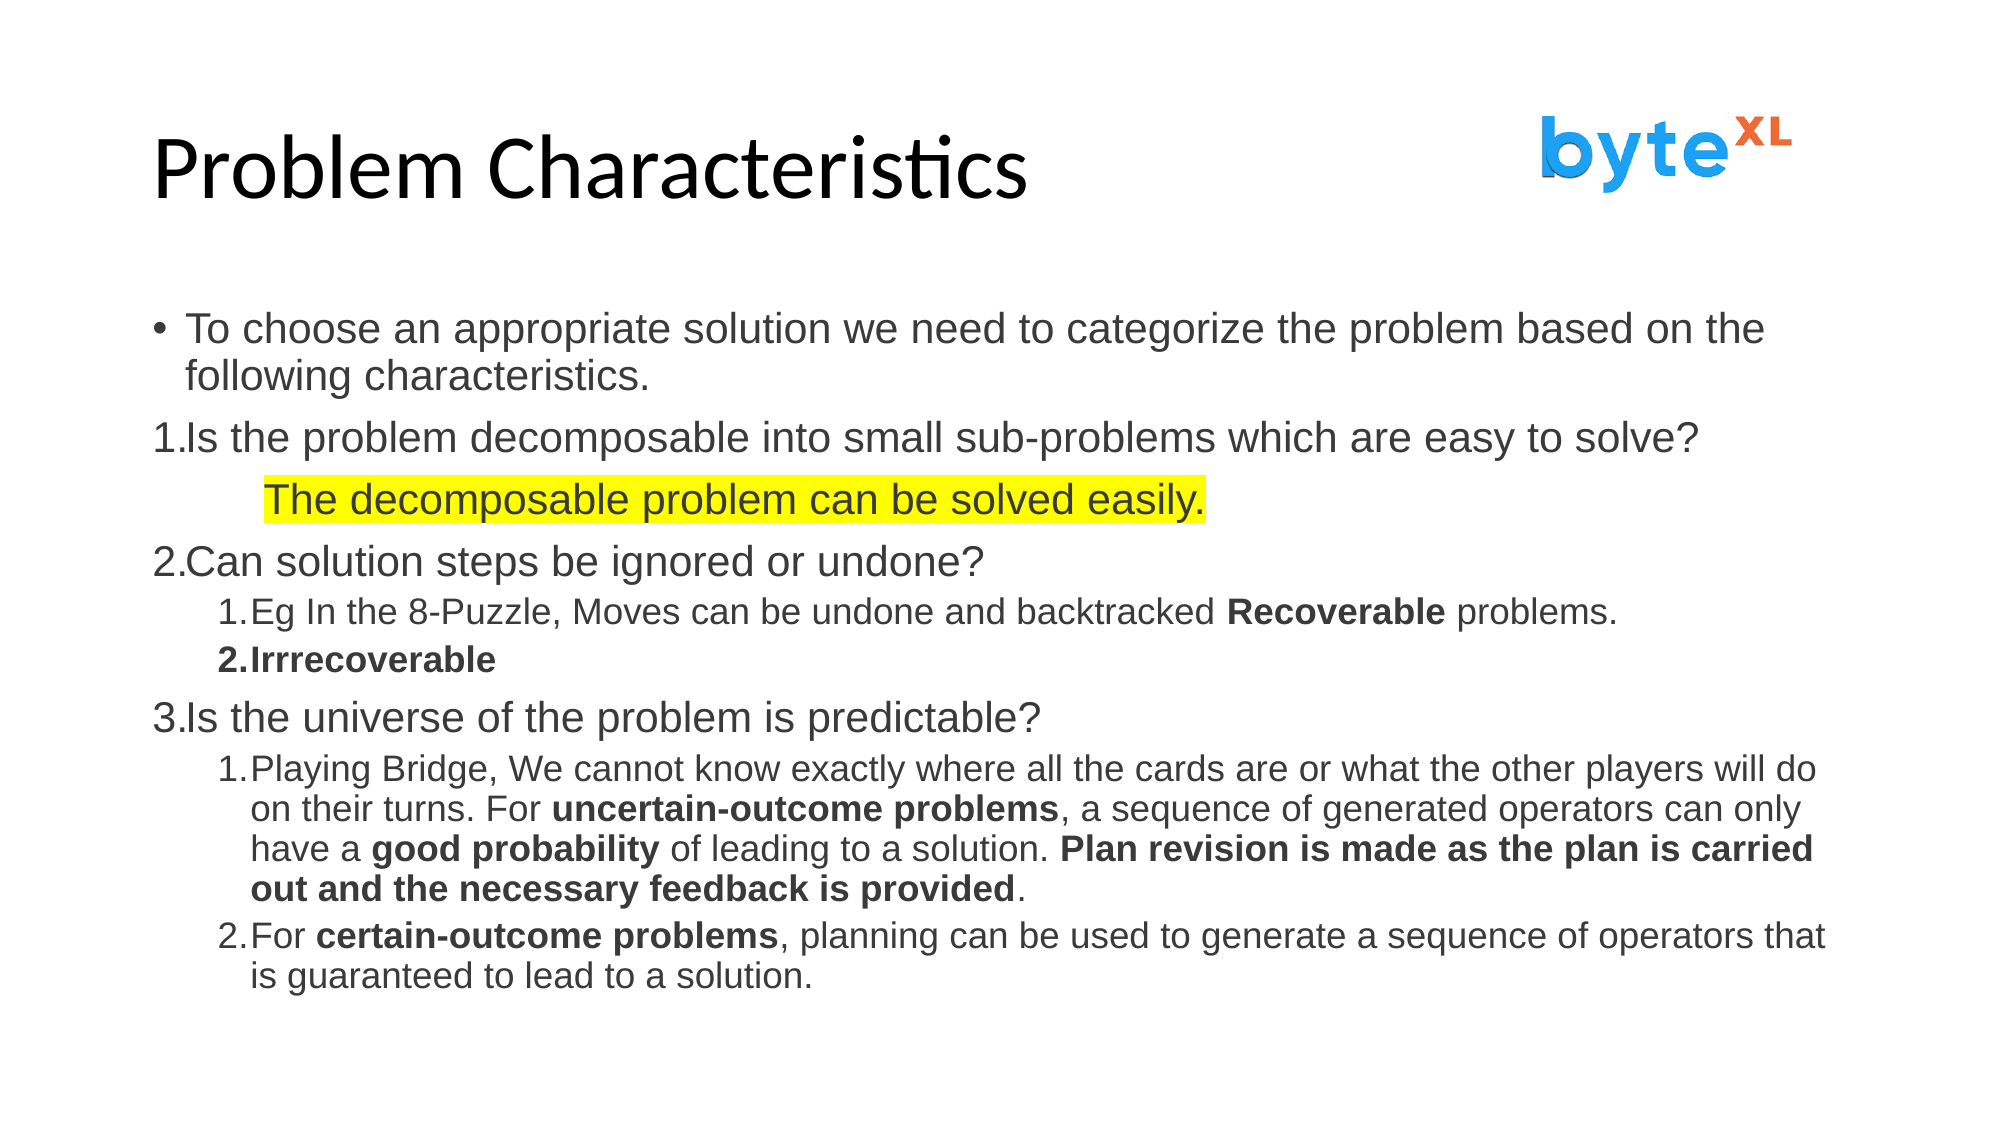

# Problem Characteristics
To choose an appropriate solution we need to categorize the problem based on the following characteristics.
Is the problem decomposable into small sub-problems which are easy to solve?
	The decomposable problem can be solved easily.
Can solution steps be ignored or undone?
Eg In the 8-Puzzle, Moves can be undone and backtracked Recoverable problems.
Irrrecoverable
Is the universe of the problem is predictable?
Playing Bridge, We cannot know exactly where all the cards are or what the other players will do on their turns. For uncertain-outcome problems, a sequence of generated operators can only have a good probability of leading to a solution. Plan revision is made as the plan is carried out and the necessary feedback is provided.
For certain-outcome problems, planning can be used to generate a sequence of operators that is guaranteed to lead to a solution.